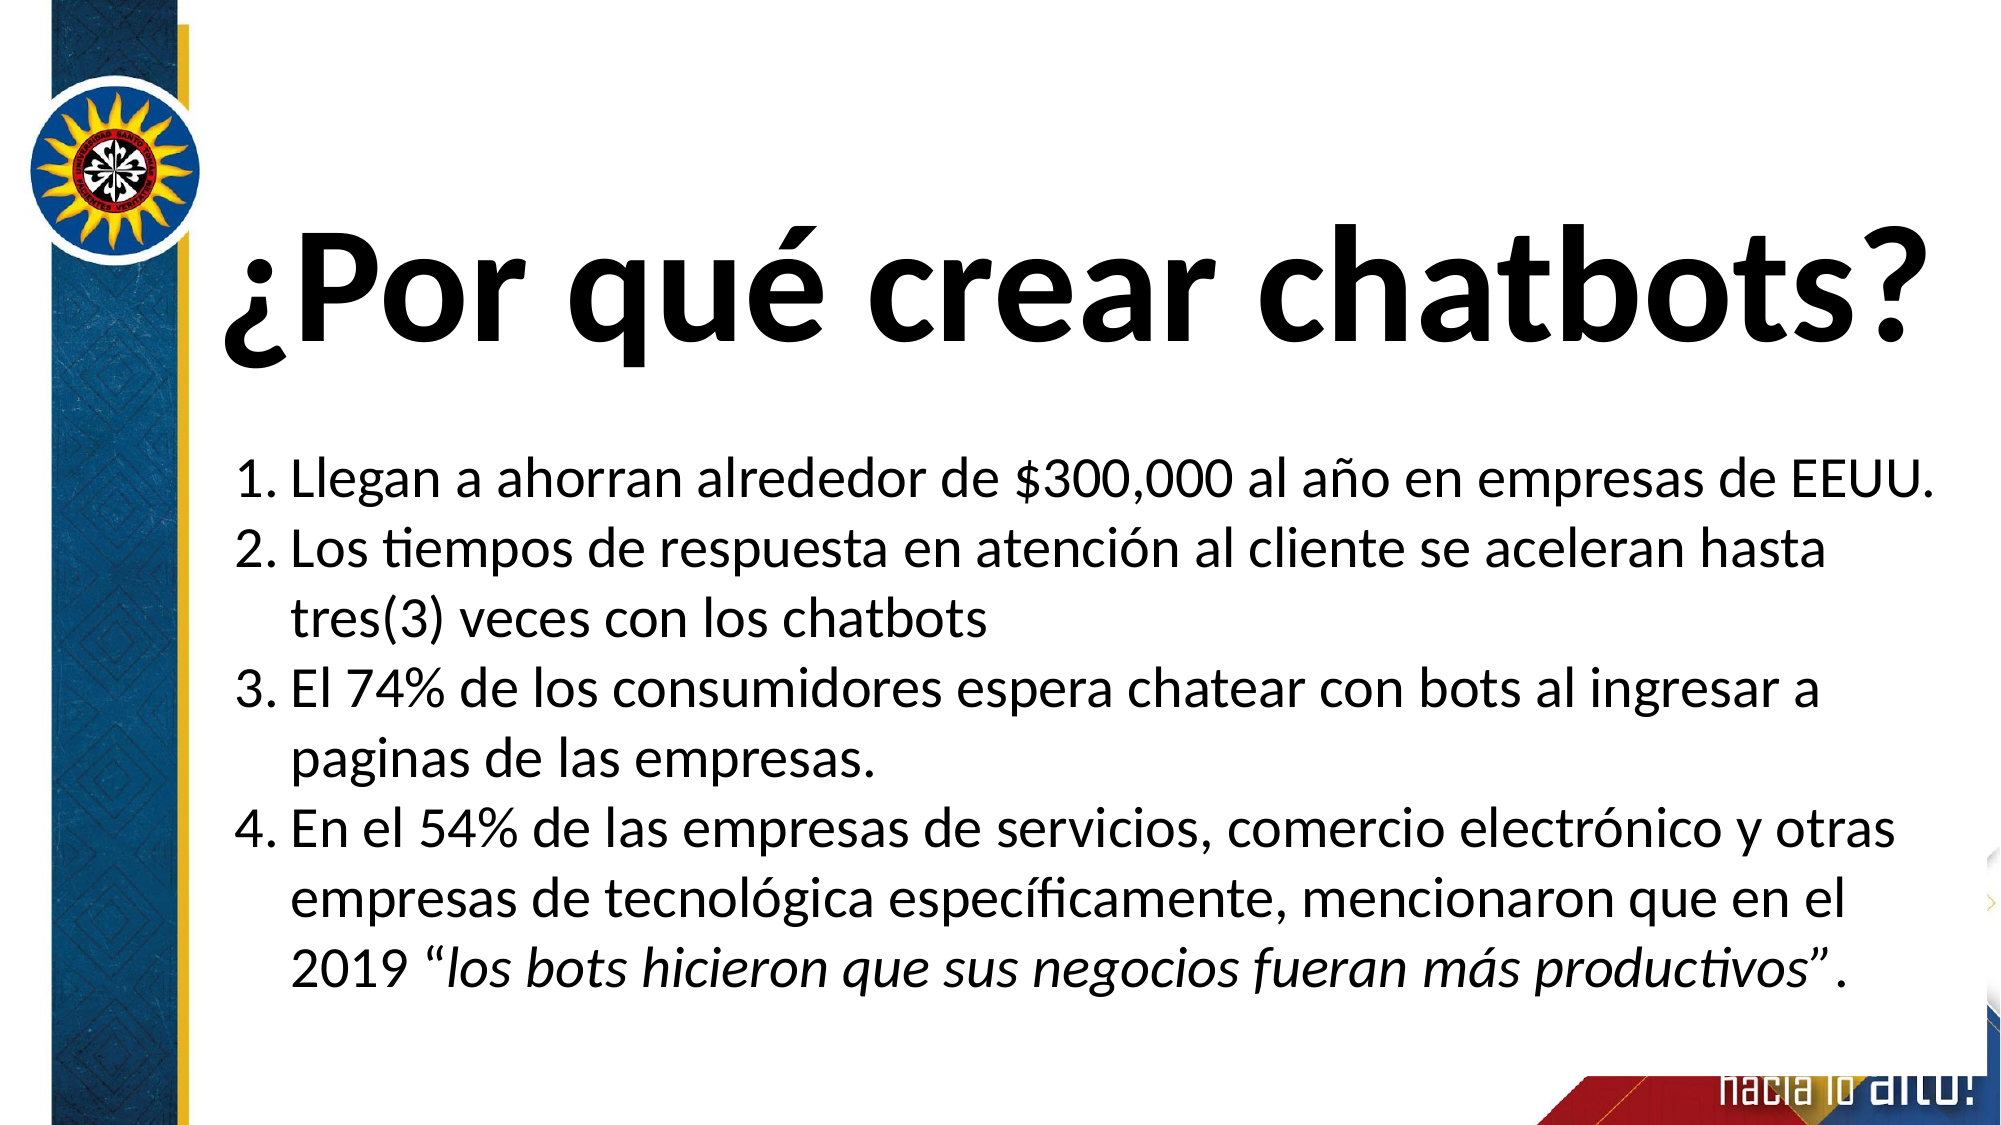

¿Por qué crear chatbots?
Llegan a ahorran alrededor de $300,000 al año en empresas de EEUU.
Los tiempos de respuesta en atención al cliente se aceleran hasta tres(3) veces con los chatbots
El 74% de los consumidores espera chatear con bots al ingresar a paginas de las empresas.
En el 54% de las empresas de servicios, comercio electrónico y otras empresas de tecnológica específicamente, mencionaron que en el 2019 “los bots hicieron que sus negocios fueran más productivos”.